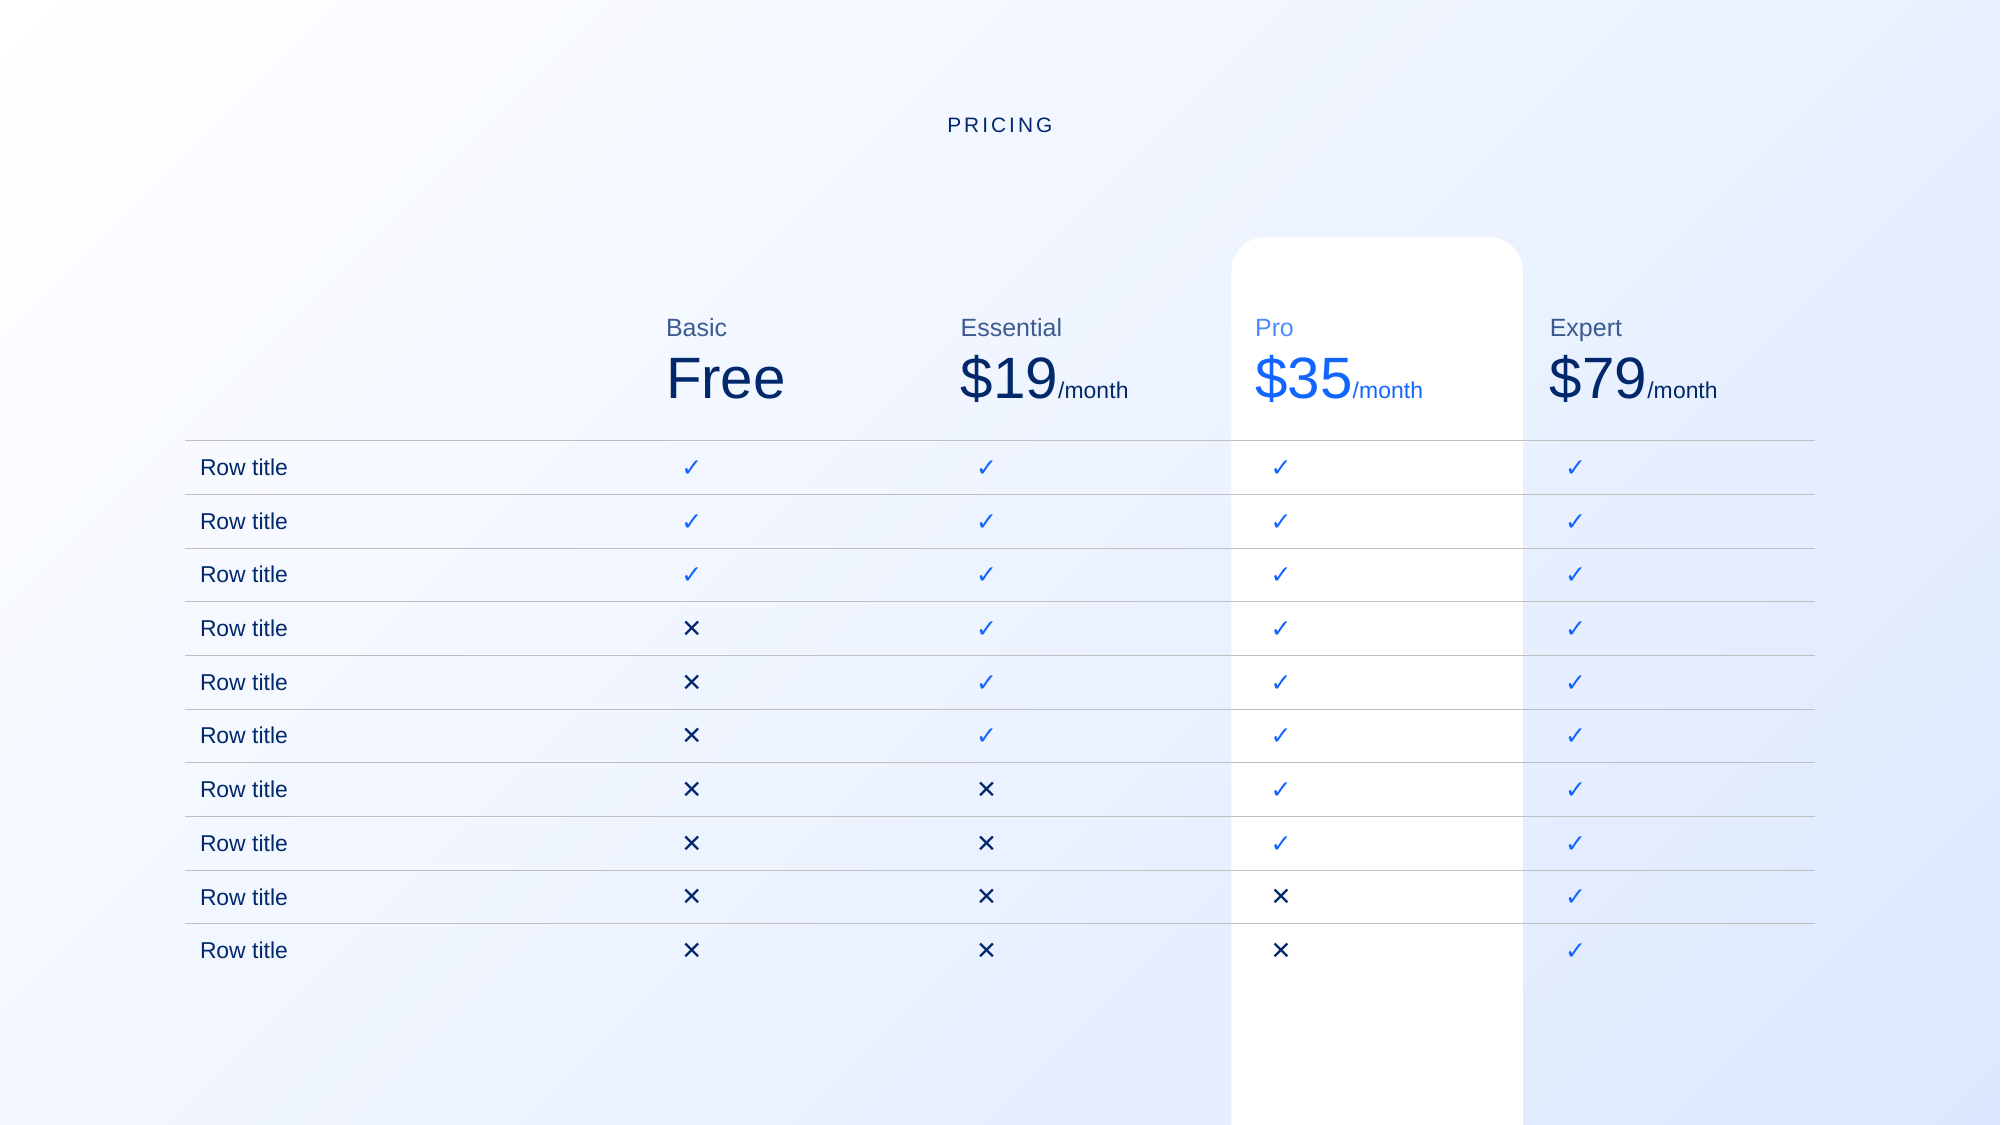

pricing

|  | Basic | Essential | Pro | Expert |
| --- | --- | --- | --- | --- |
|  | Free | $19/month | $35/month | $79/month |
| Row title | ✓ | ✓ | ✓ | ✓ |
| Row title | ✓ | ✓ | ✓ | ✓ |
| Row title | ✓ | ✓ | ✓ | ✓ |
| Row title | ✕ | ✓ | ✓ | ✓ |
| Row title | ✕ | ✓ | ✓ | ✓ |
| Row title | ✕ | ✓ | ✓ | ✓ |
| Row title | ✕ | ✕ | ✓ | ✓ |
| Row title | ✕ | ✕ | ✓ | ✓ |
| Row title | ✕ | ✕ | ✕ | ✓ |
| Row title | ✕ | ✕ | ✕ | ✓ |